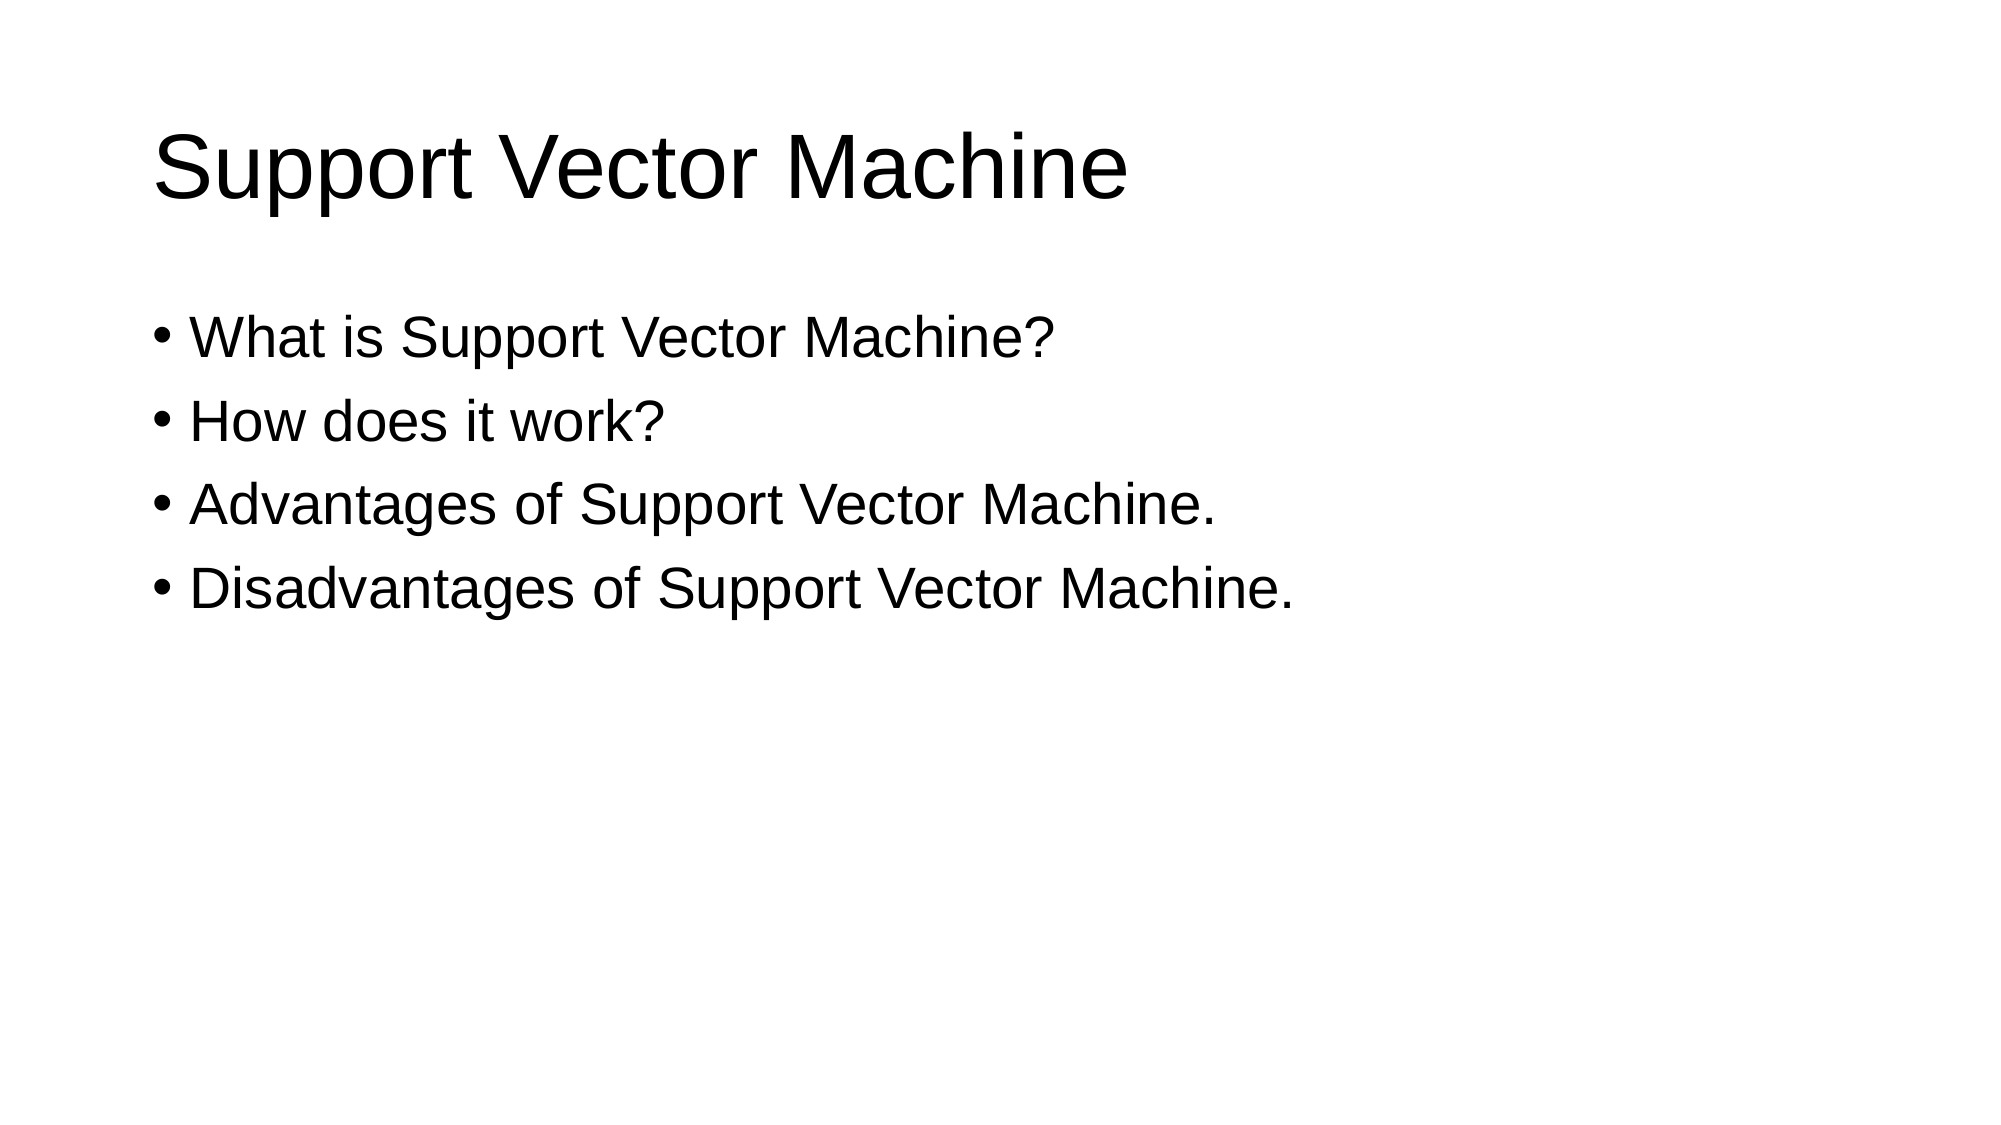

# Support Vector Machine
What is Support Vector Machine?
How does it work?
Advantages of Support Vector Machine.
Disadvantages of Support Vector Machine.